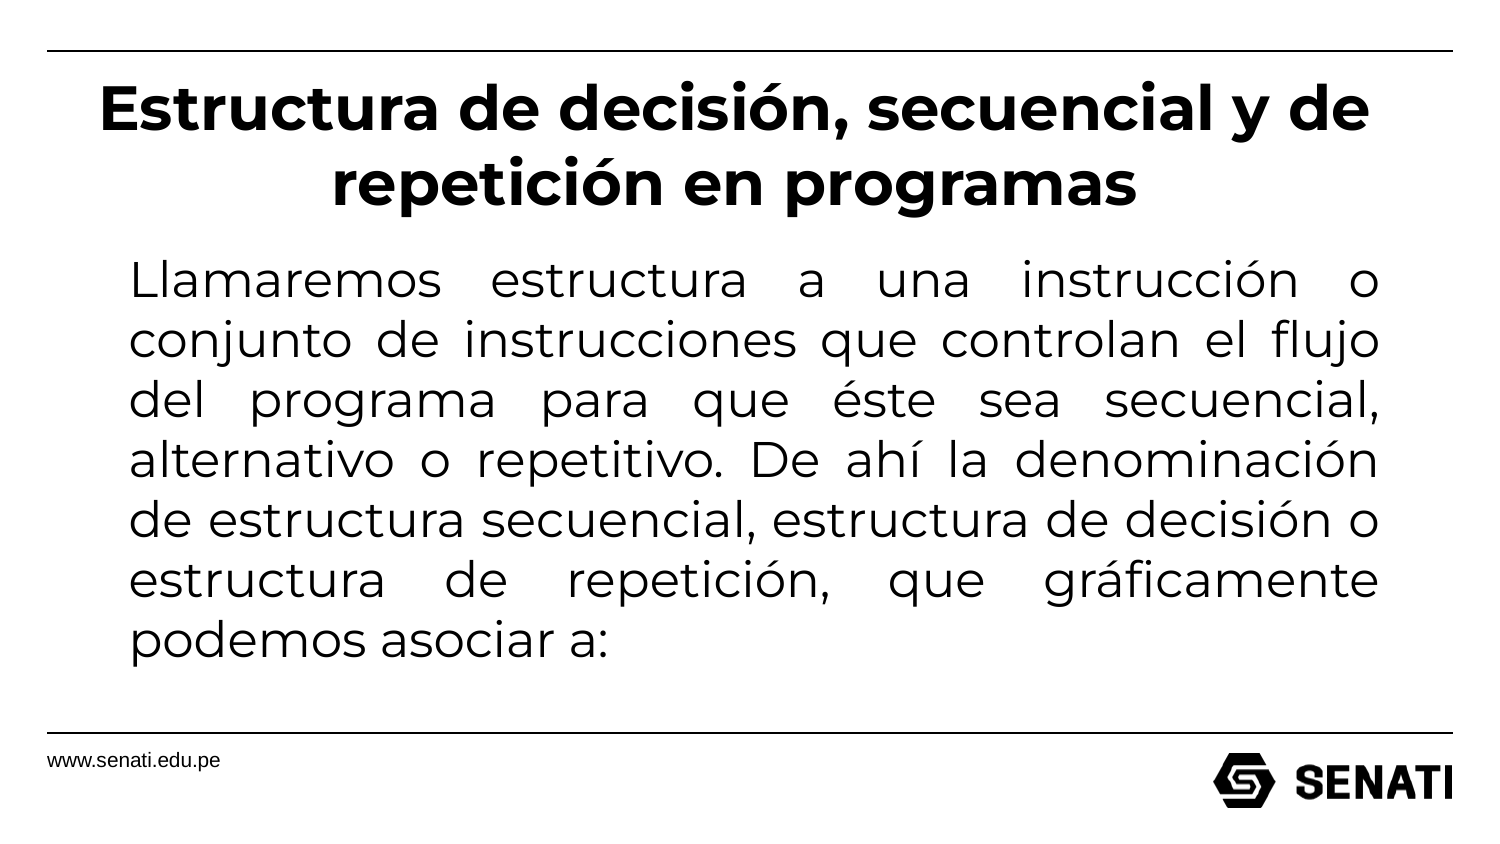

Estructura de decisión, secuencial y de repetición en programas
Llamaremos estructura a una instrucción o conjunto de instrucciones que controlan el flujo del programa para que éste sea secuencial, alternativo o repetitivo. De ahí la denominación de estructura secuencial, estructura de decisión o estructura de repetición, que gráficamente podemos asociar a: